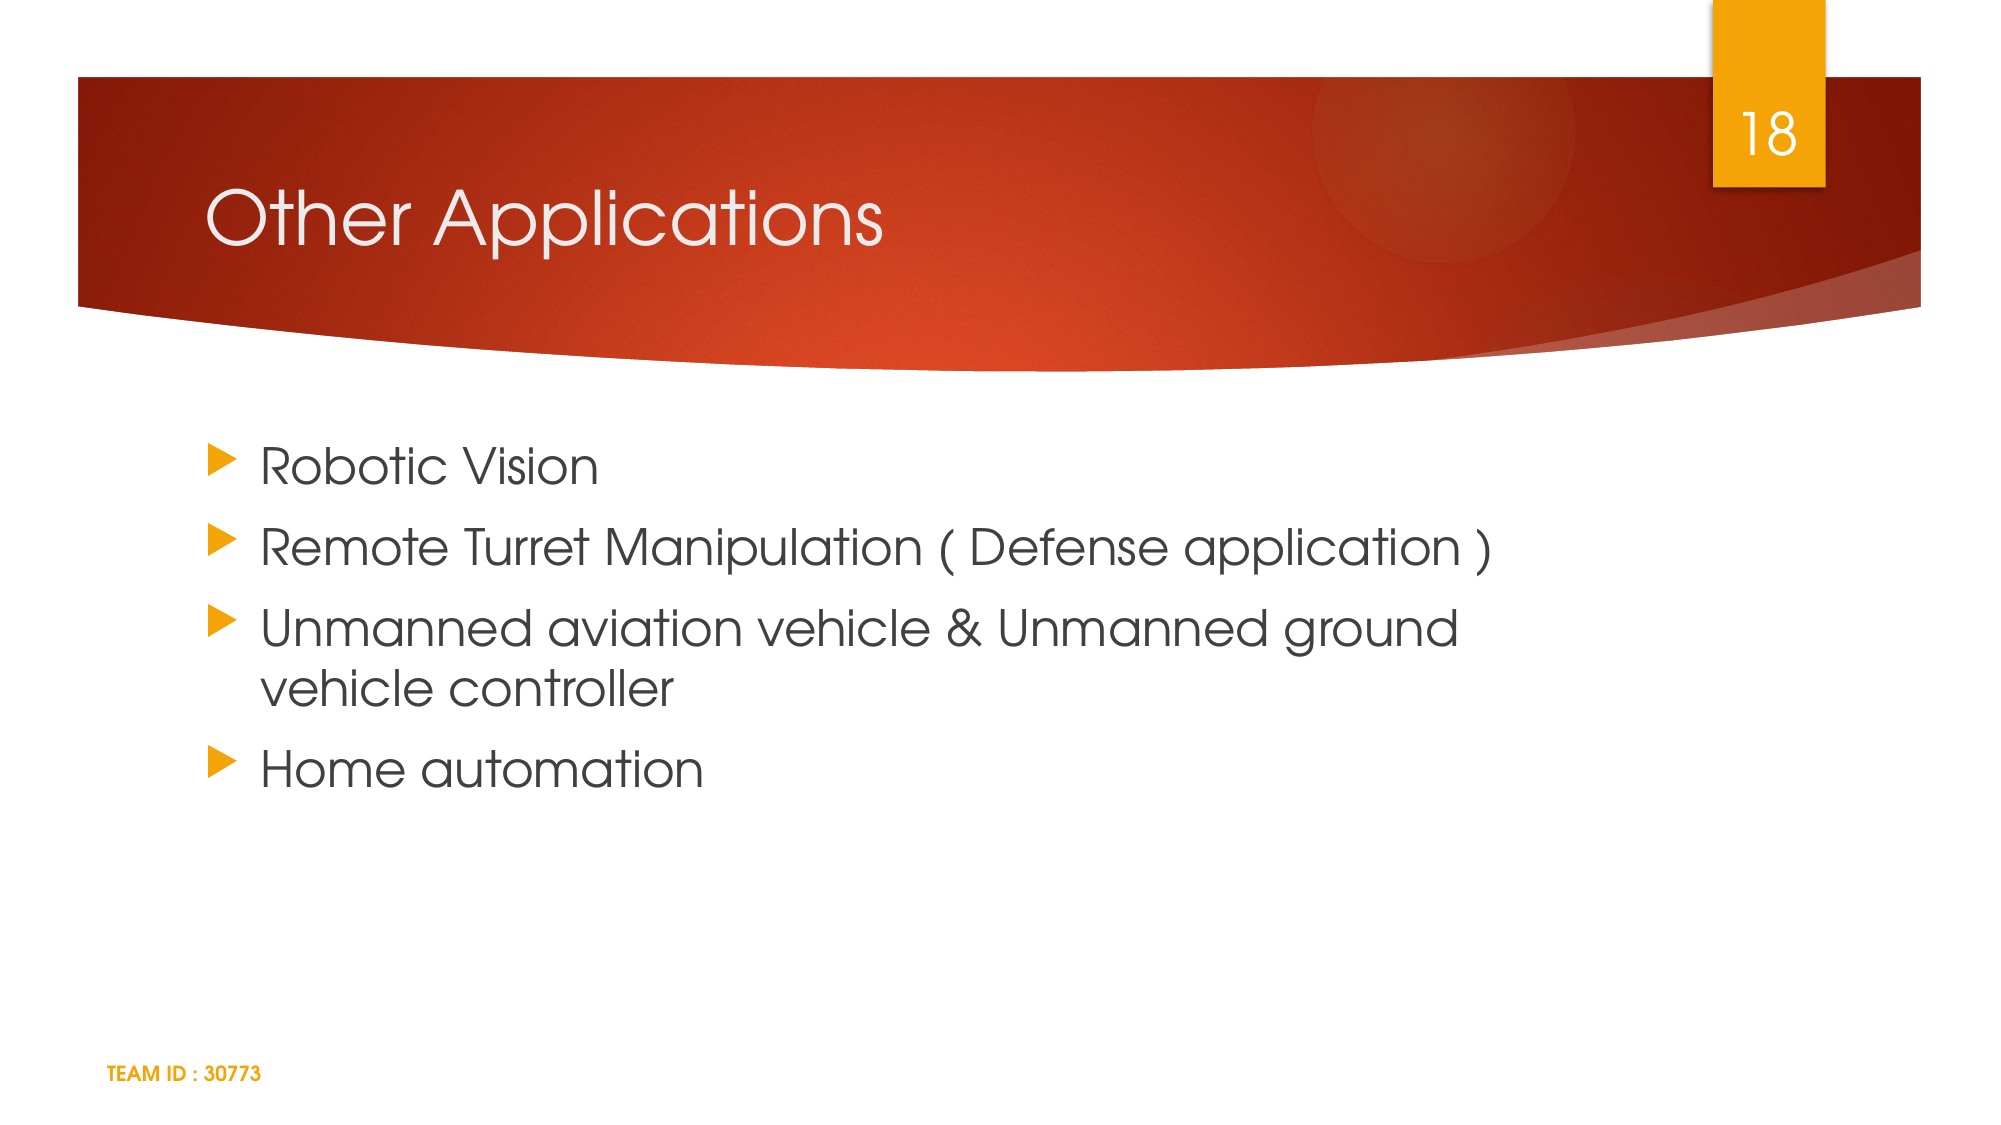

18
# Other Applications
Robotic Vision
Remote Turret Manipulation ( Defense application )
Unmanned aviation vehicle & Unmanned ground vehicle controller
Home automation

TEAM ID : 30773